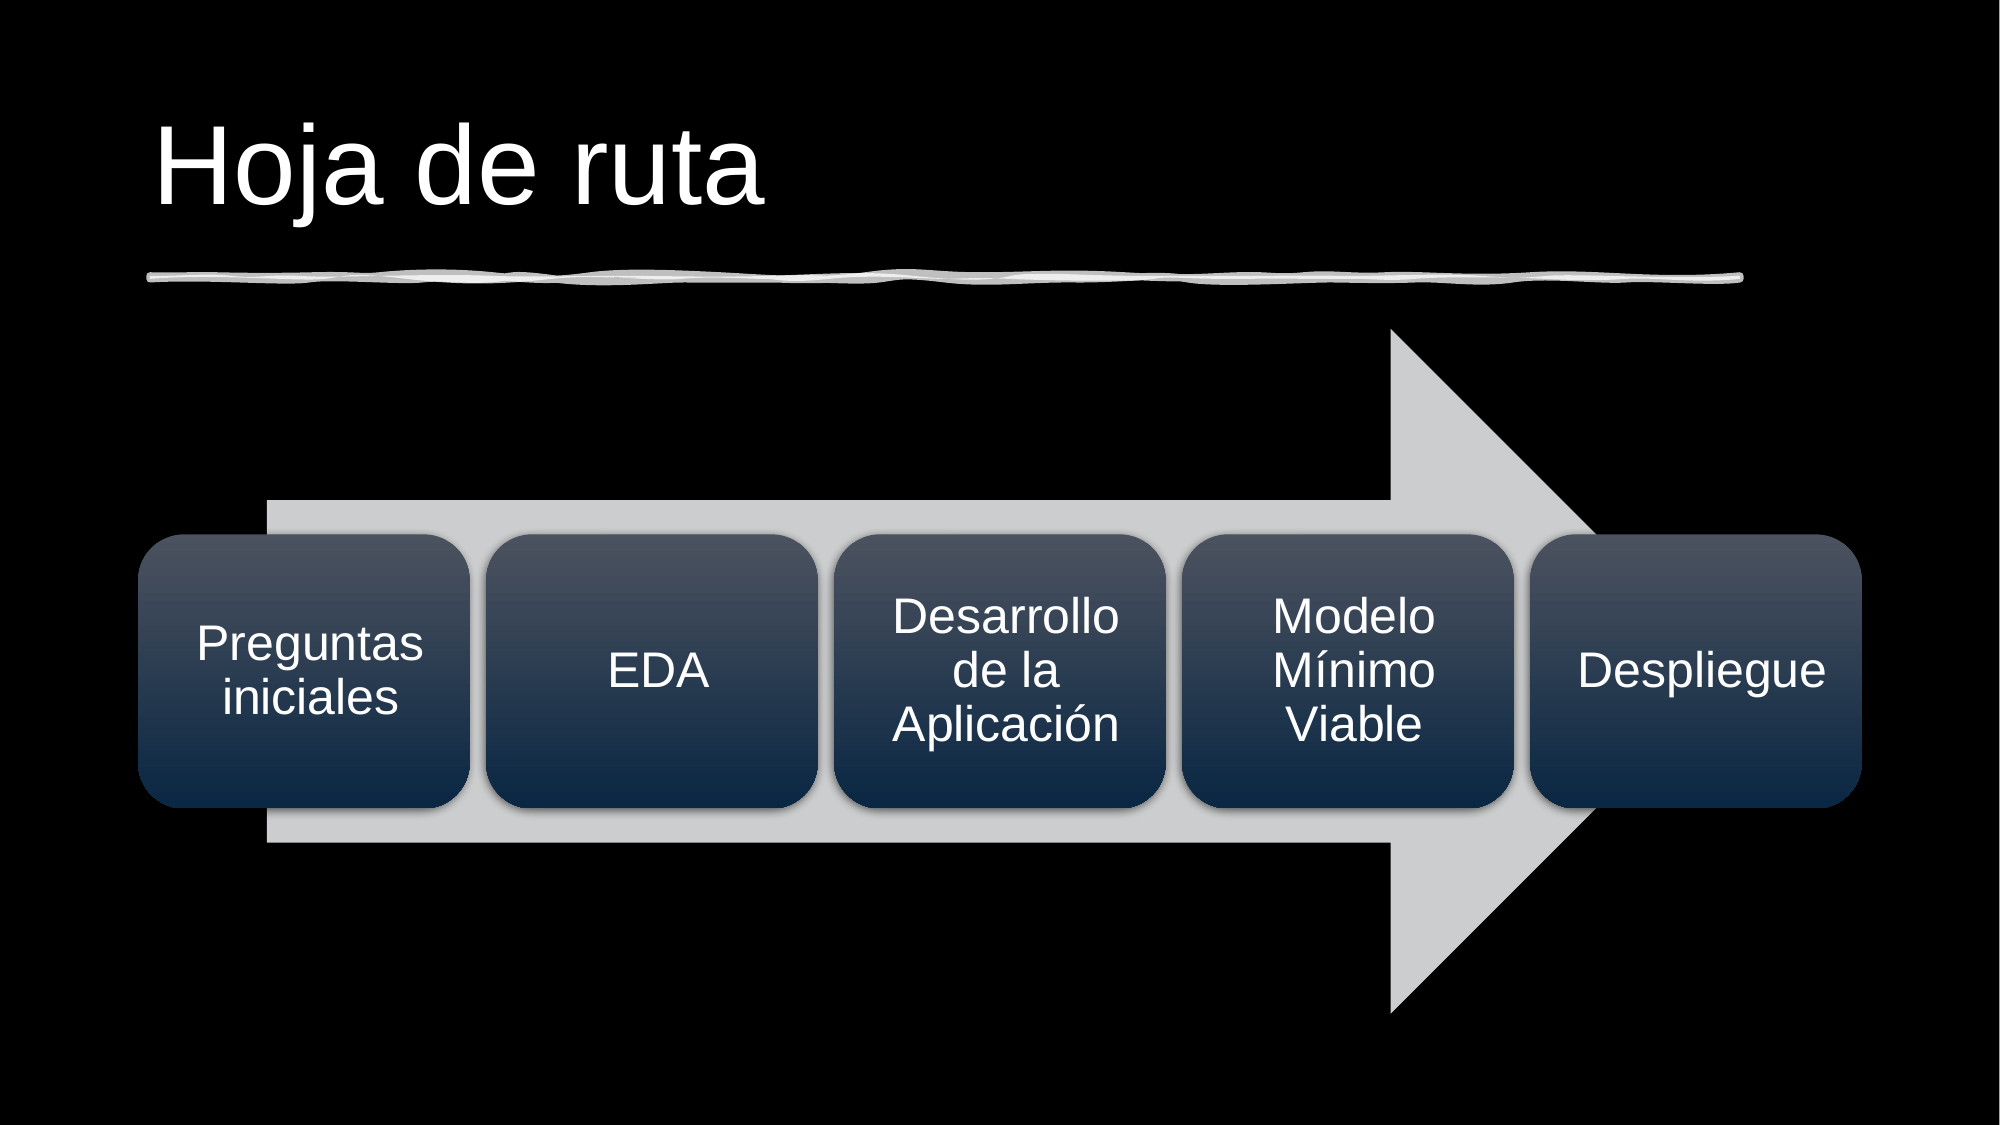

# Hoja de ruta

Preguntas iniciales
EDA
Desarrollo de la Aplicación
Modelo Mínimo Viable
Despliegue